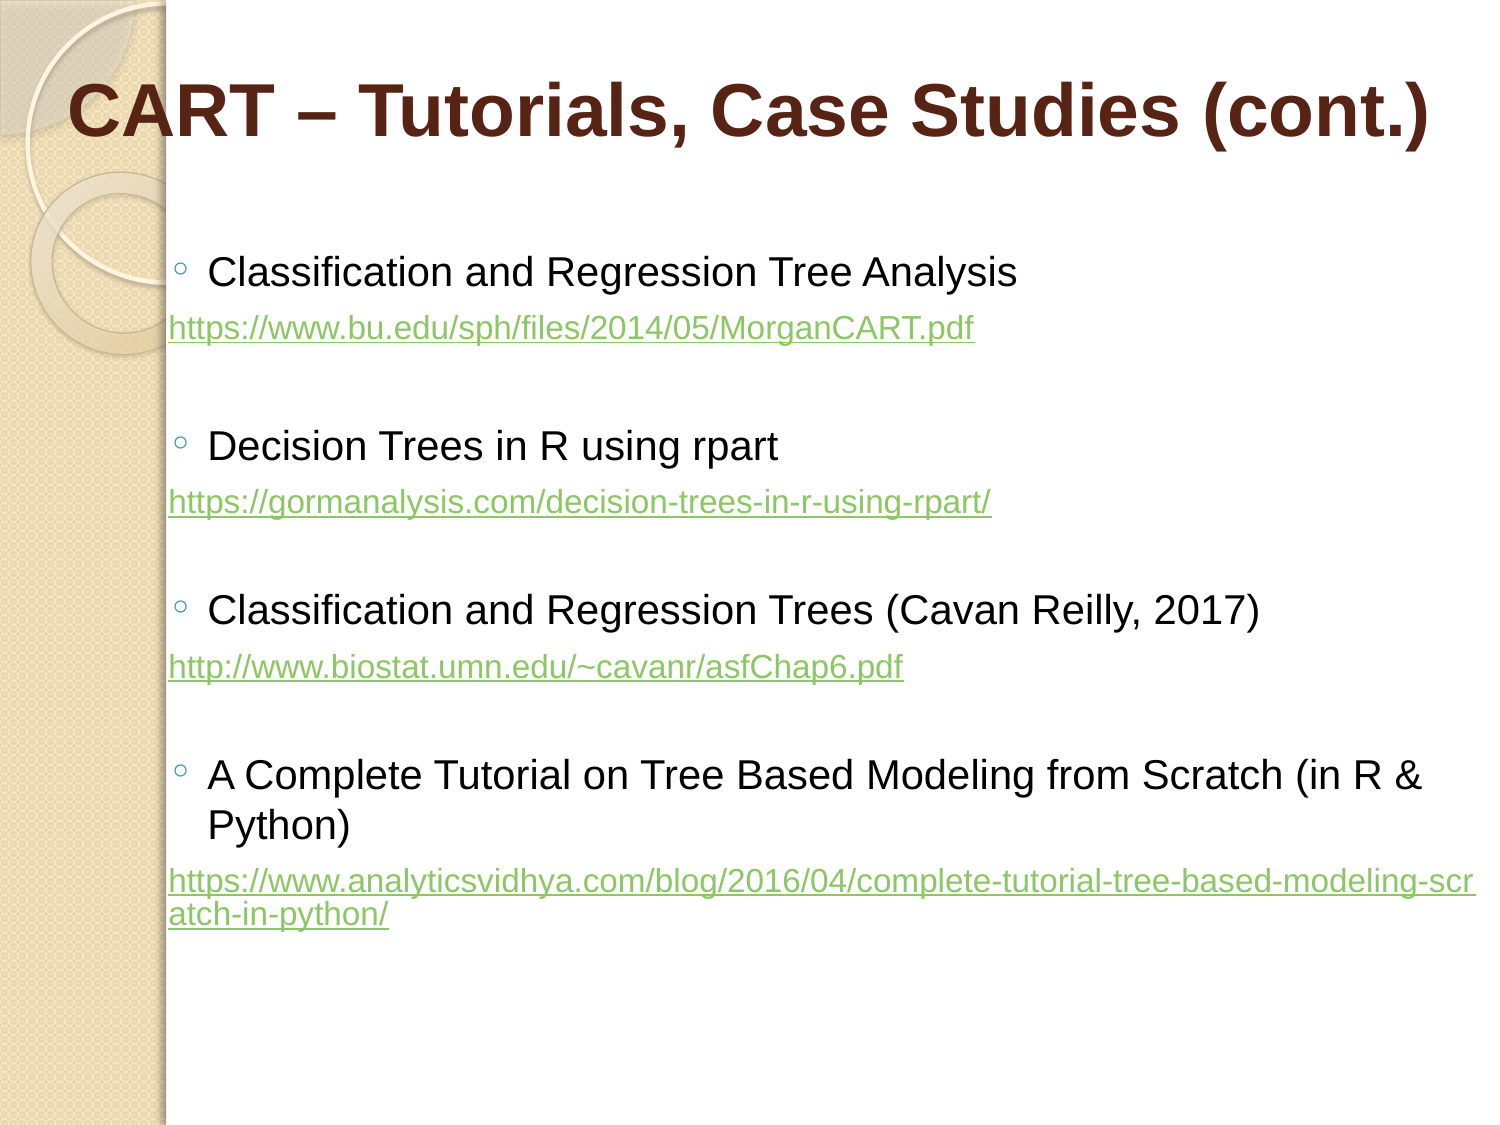

# CART – Tutorials, Case Studies (cont.)
Classification and Regression Tree Analysis
https://www.bu.edu/sph/files/2014/05/MorganCART.pdf

Decision Trees in R using rpart
https://gormanalysis.com/decision-trees-in-r-using-rpart/

Classification and Regression Trees (Cavan Reilly, 2017)
http://www.biostat.umn.edu/~cavanr/asfChap6.pdf

A Complete Tutorial on Tree Based Modeling from Scratch (in R & Python)
https://www.analyticsvidhya.com/blog/2016/04/complete-tutorial-tree-based-modeling-scratch-in-python/